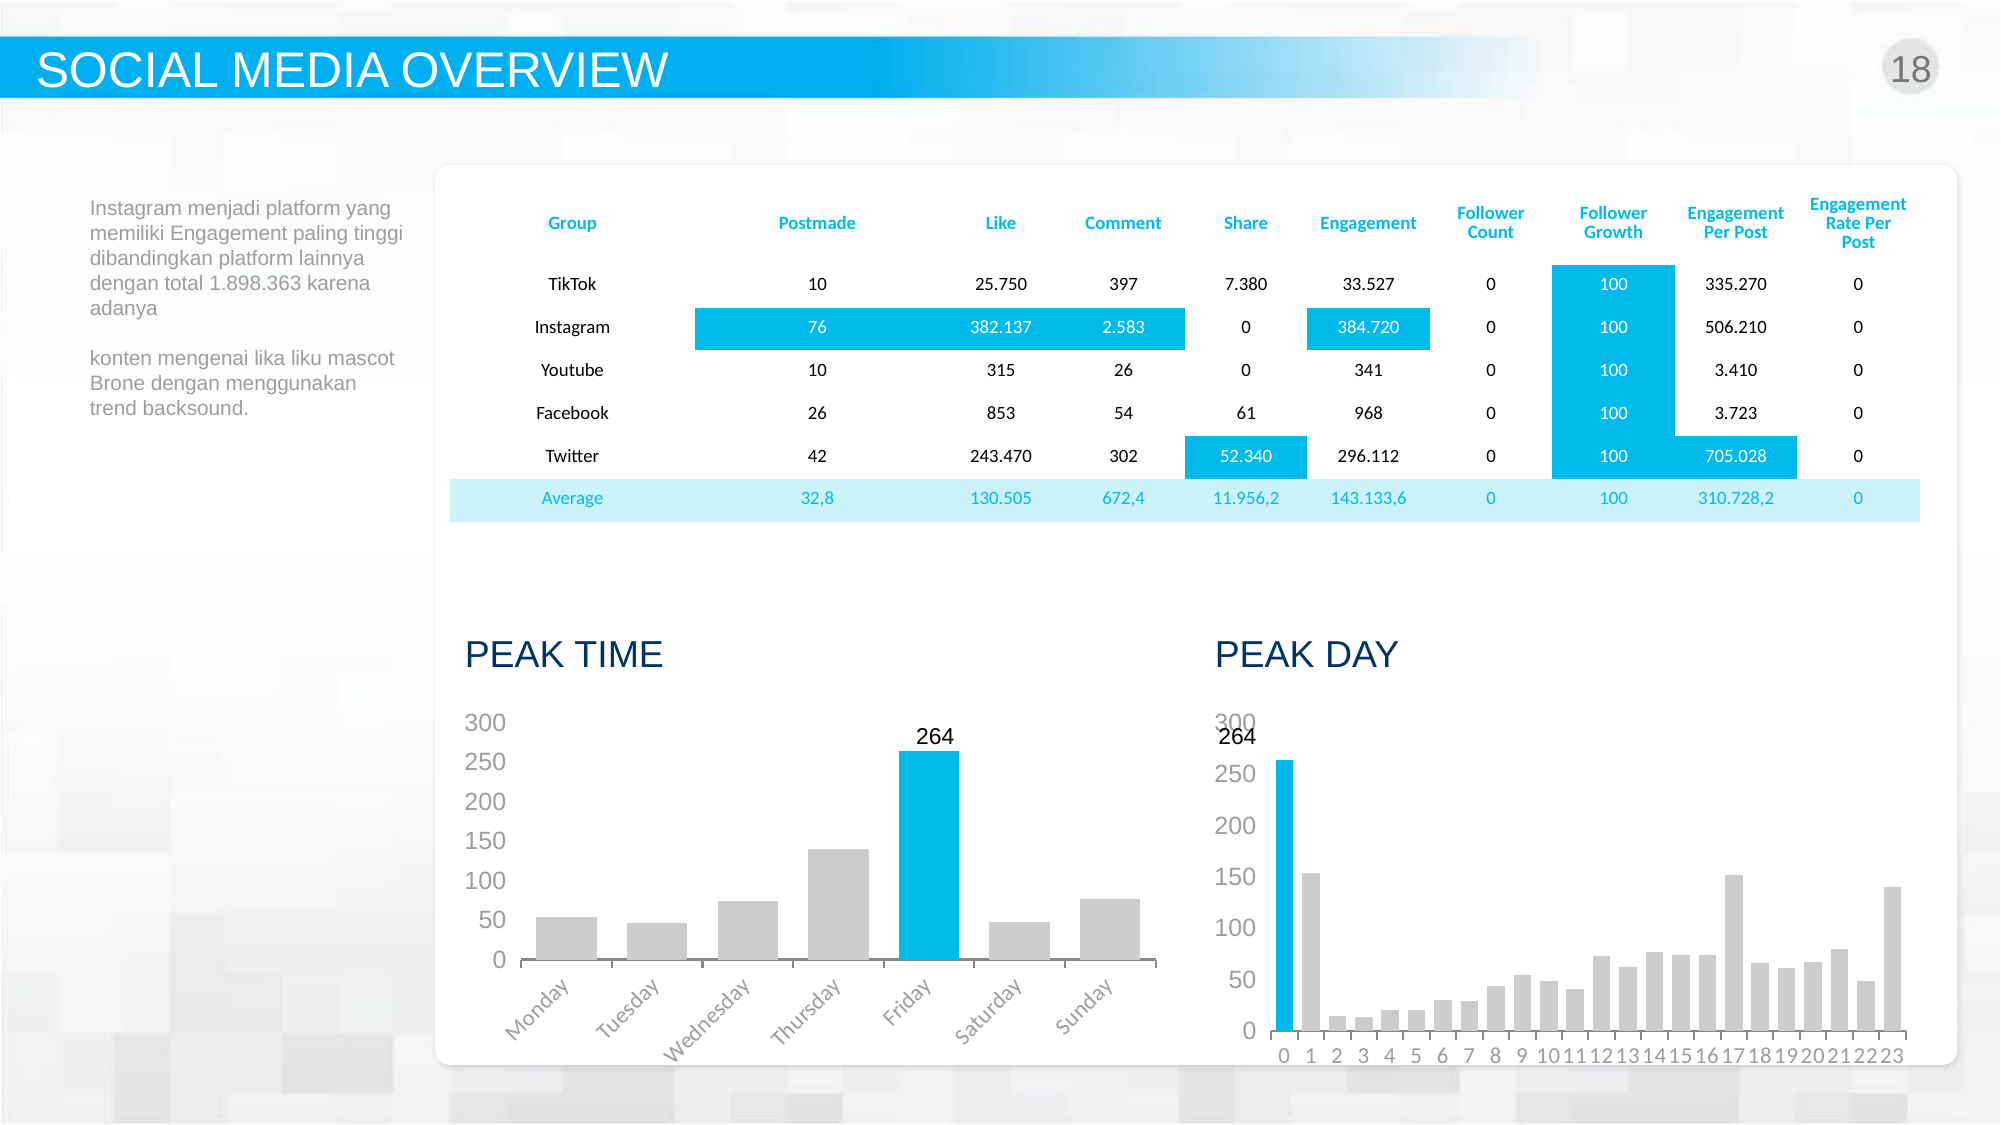

SOCIAL MEDIA OVERVIEW
18

| Group | Postmade | Like | Comment | Share | Engagement | Follower Count | Follower Growth | Engagement Per Post | Engagement Rate Per Post |
| --- | --- | --- | --- | --- | --- | --- | --- | --- | --- |
| TikTok | 10 | 25.750 | 397 | 7.380 | 33.527 | 0 | 100 | 335.270 | 0 |
| Instagram | 76 | 382.137 | 2.583 | 0 | 384.720 | 0 | 100 | 506.210 | 0 |
| Youtube | 10 | 315 | 26 | 0 | 341 | 0 | 100 | 3.410 | 0 |
| Facebook | 26 | 853 | 54 | 61 | 968 | 0 | 100 | 3.723 | 0 |
| Twitter | 42 | 243.470 | 302 | 52.340 | 296.112 | 0 | 100 | 705.028 | 0 |
| Average | 32,8 | 130.505 | 672,4 | 11.956,2 | 143.133,6 | 0 | 100 | 310.728,2 | 0 |
Instagram menjadi platform yang memiliki Engagement paling tinggi dibandingkan platform lainnya dengan total 1.898.363 karena adanya

konten mengenai lika liku mascot Brone dengan menggunakan trend backsound.

PEAK TIME
PEAK DAY

### Chart

| Category | Peak Day |
|---|---|
| Monday | 54.0 |
| Tuesday | 46.0 |
| Wednesday | 74.0 |
| Thursday | 140.0 |
| Friday | 264.0 |
| Saturday | 47.0 |
| Sunday | 77.0 |

### Chart

| Category | Peak Time |
|---|---|
| 0 | 264.0 |
| 1 | 154.0 |
| 2 | 15.0 |
| 3 | 14.0 |
| 4 | 21.0 |
| 5 | 21.0 |
| 6 | 30.0 |
| 7 | 29.0 |
| 8 | 44.0 |
| 9 | 55.0 |
| 10 | 49.0 |
| 11 | 41.0 |
| 12 | 73.0 |
| 13 | 62.0 |
| 14 | 77.0 |
| 15 | 74.0 |
| 16 | 74.0 |
| 17 | 152.0 |
| 18 | 66.0 |
| 19 | 61.0 |
| 20 | 67.0 |
| 21 | 80.0 |
| 22 | 49.0 |
| 23 | 140.0 |
264
264